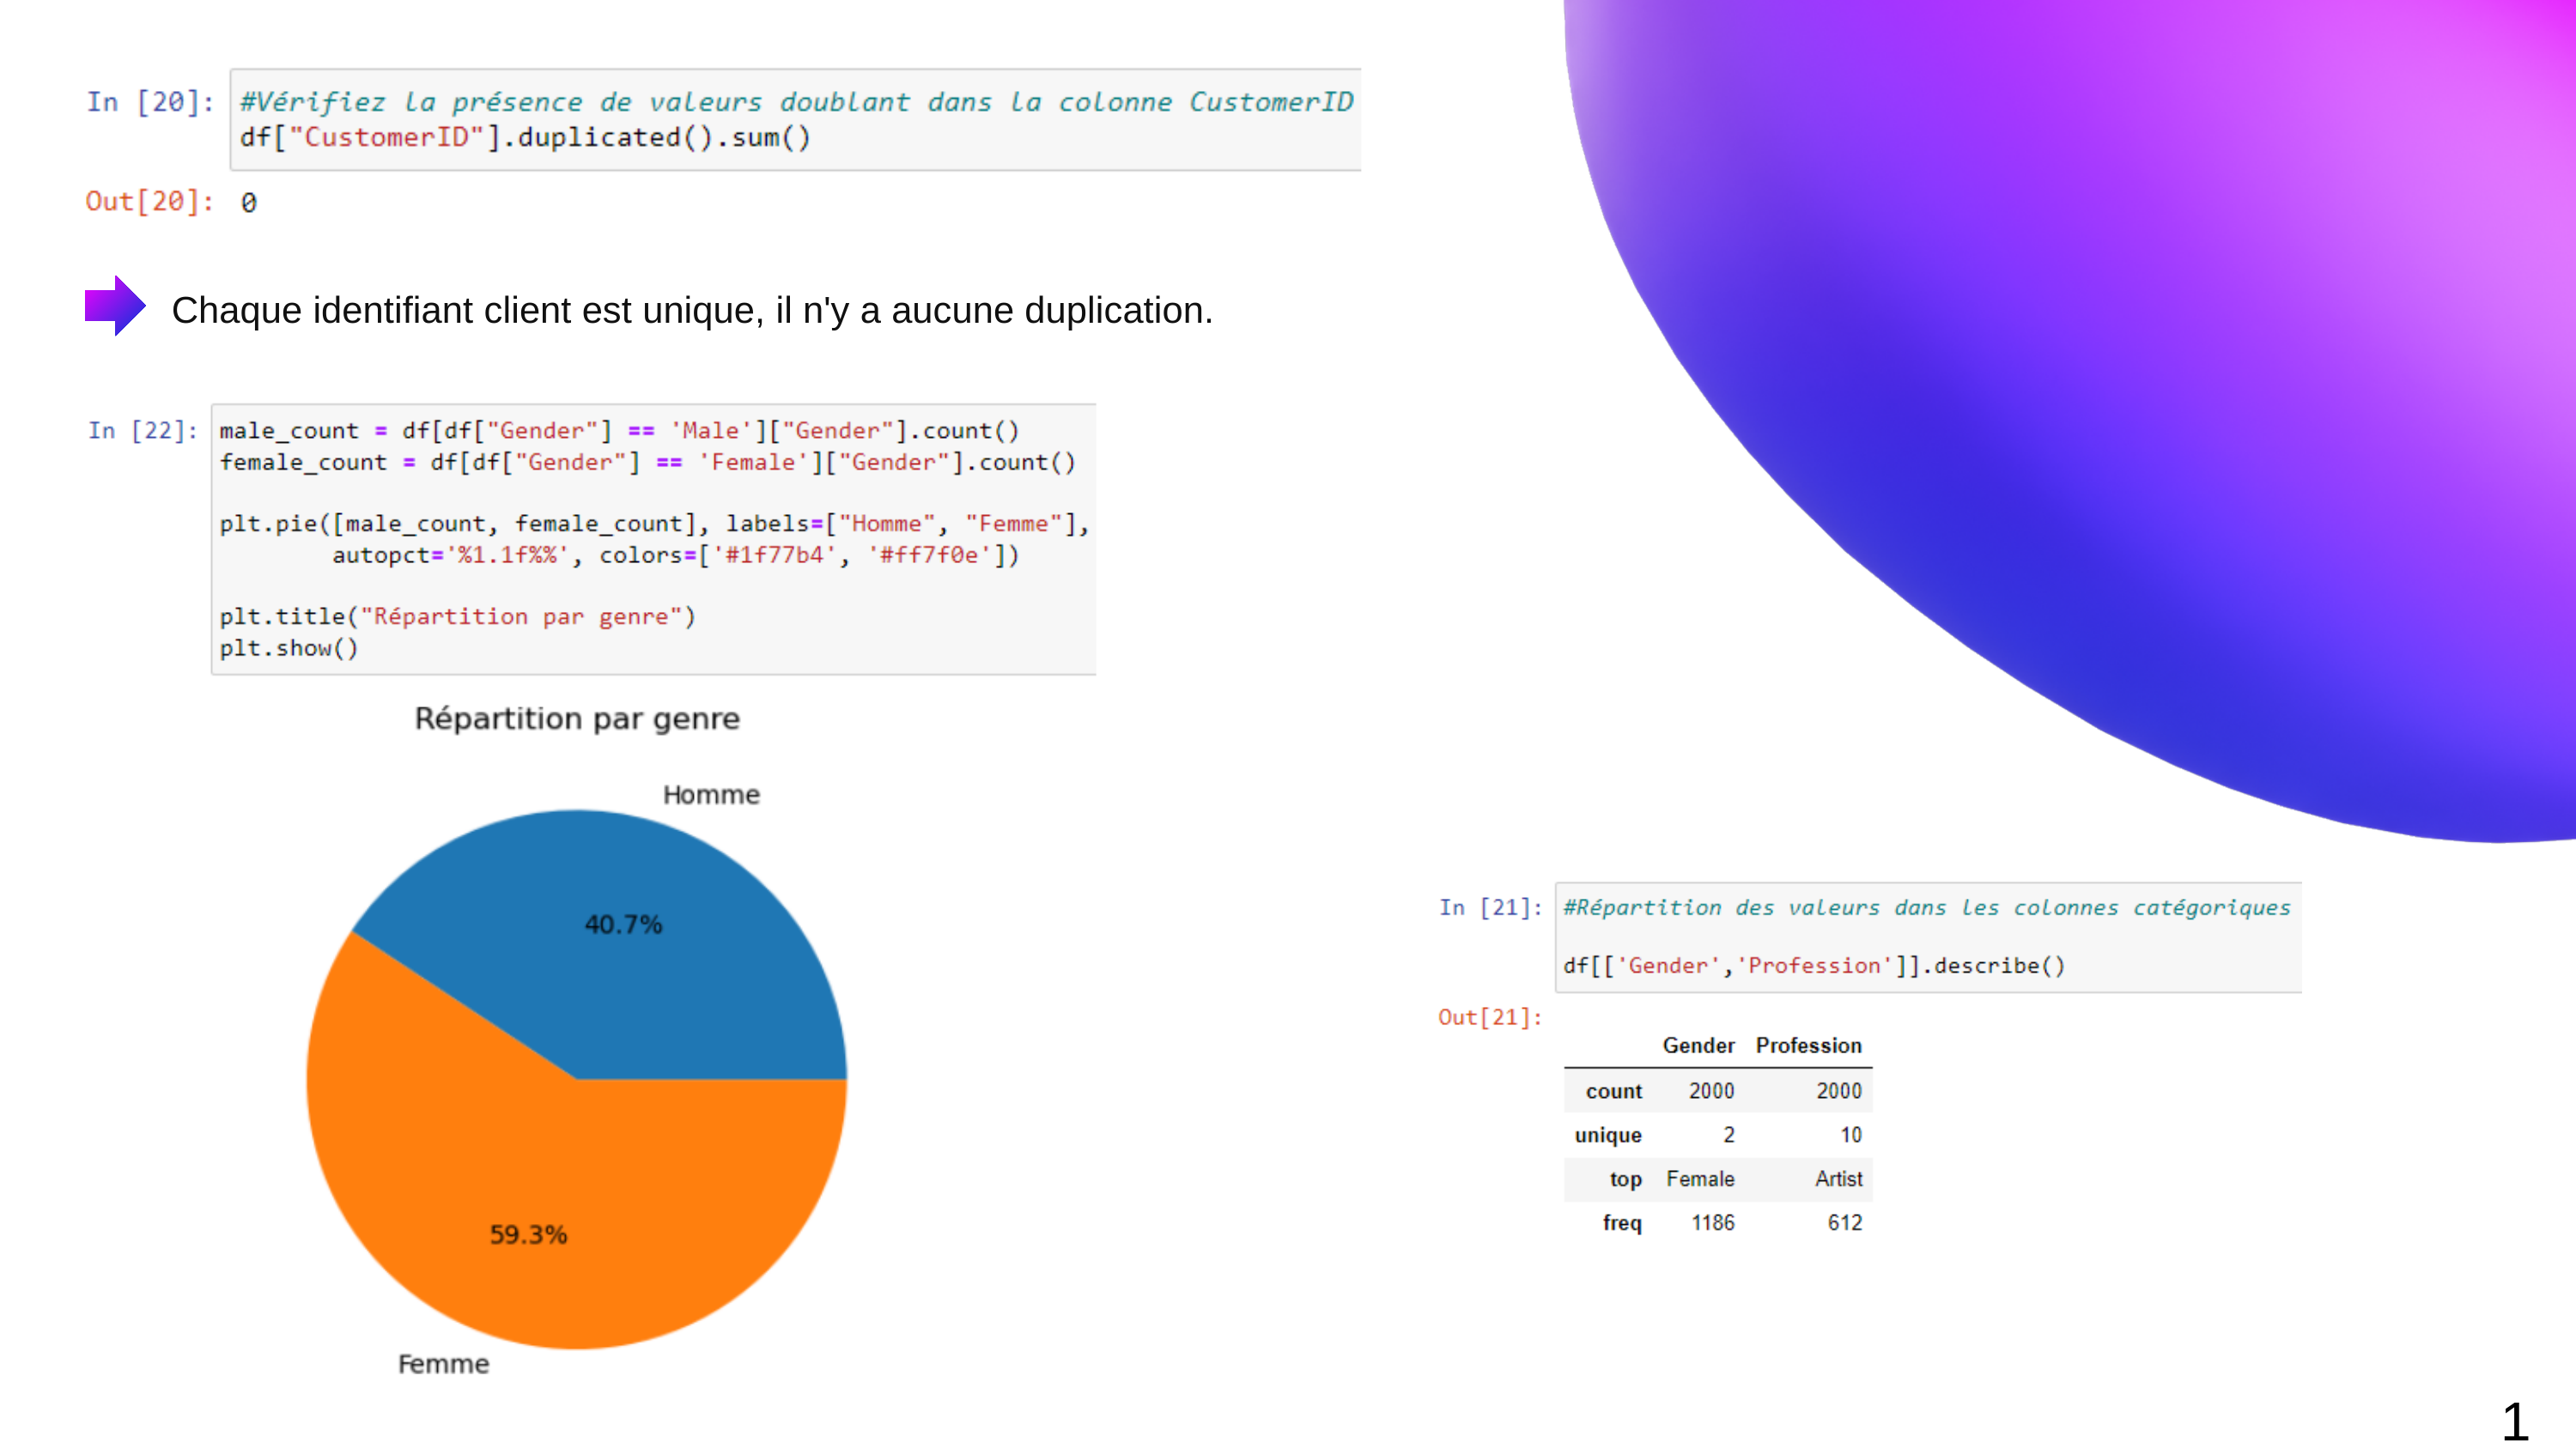

Chaque identifiant client est unique, il n'y a aucune duplication.

10